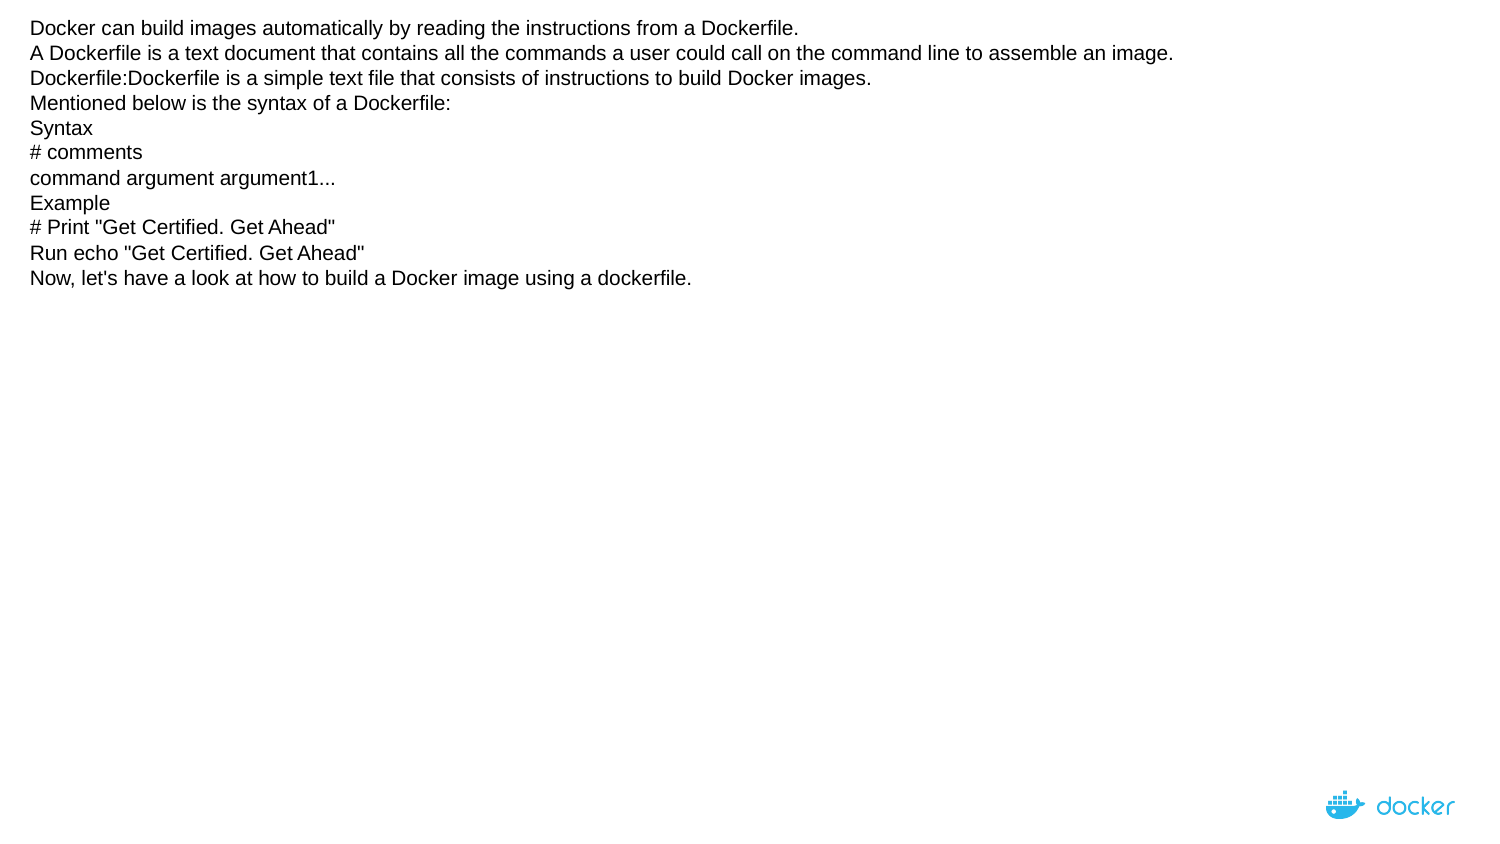

Docker can build images automatically by reading the instructions from a Dockerfile.
A Dockerfile is a text document that contains all the commands a user could call on the command line to assemble an image.
Dockerfile:Dockerfile is a simple text file that consists of instructions to build Docker images.
Mentioned below is the syntax of a Dockerfile:
Syntax
# comments
command argument argument1...
Example
# Print "Get Certified. Get Ahead"
Run echo "Get Certified. Get Ahead"
Now, let's have a look at how to build a Docker image using a dockerfile.